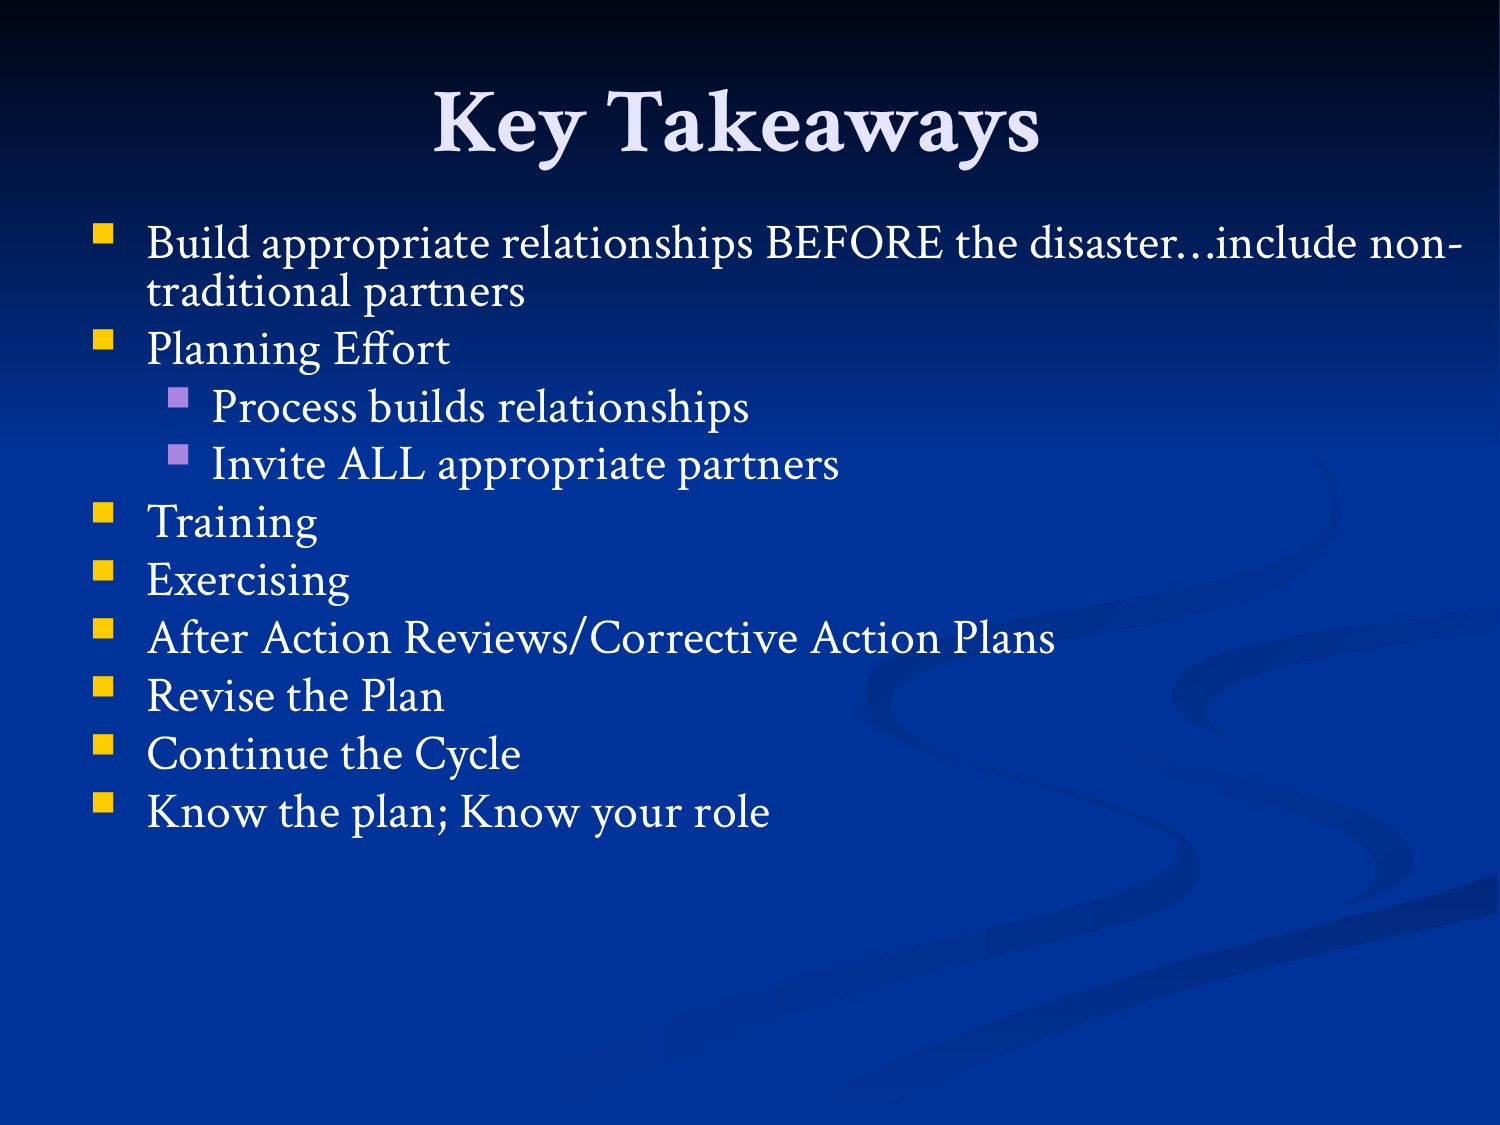

# Key Takeaways
Build appropriate relationships BEFORE the disaster…include non-traditional partners
Planning Effort
Process builds relationships
Invite ALL appropriate partners
Training
Exercising
After Action Reviews/Corrective Action Plans
Revise the Plan
Continue the Cycle
Know the plan; Know your role